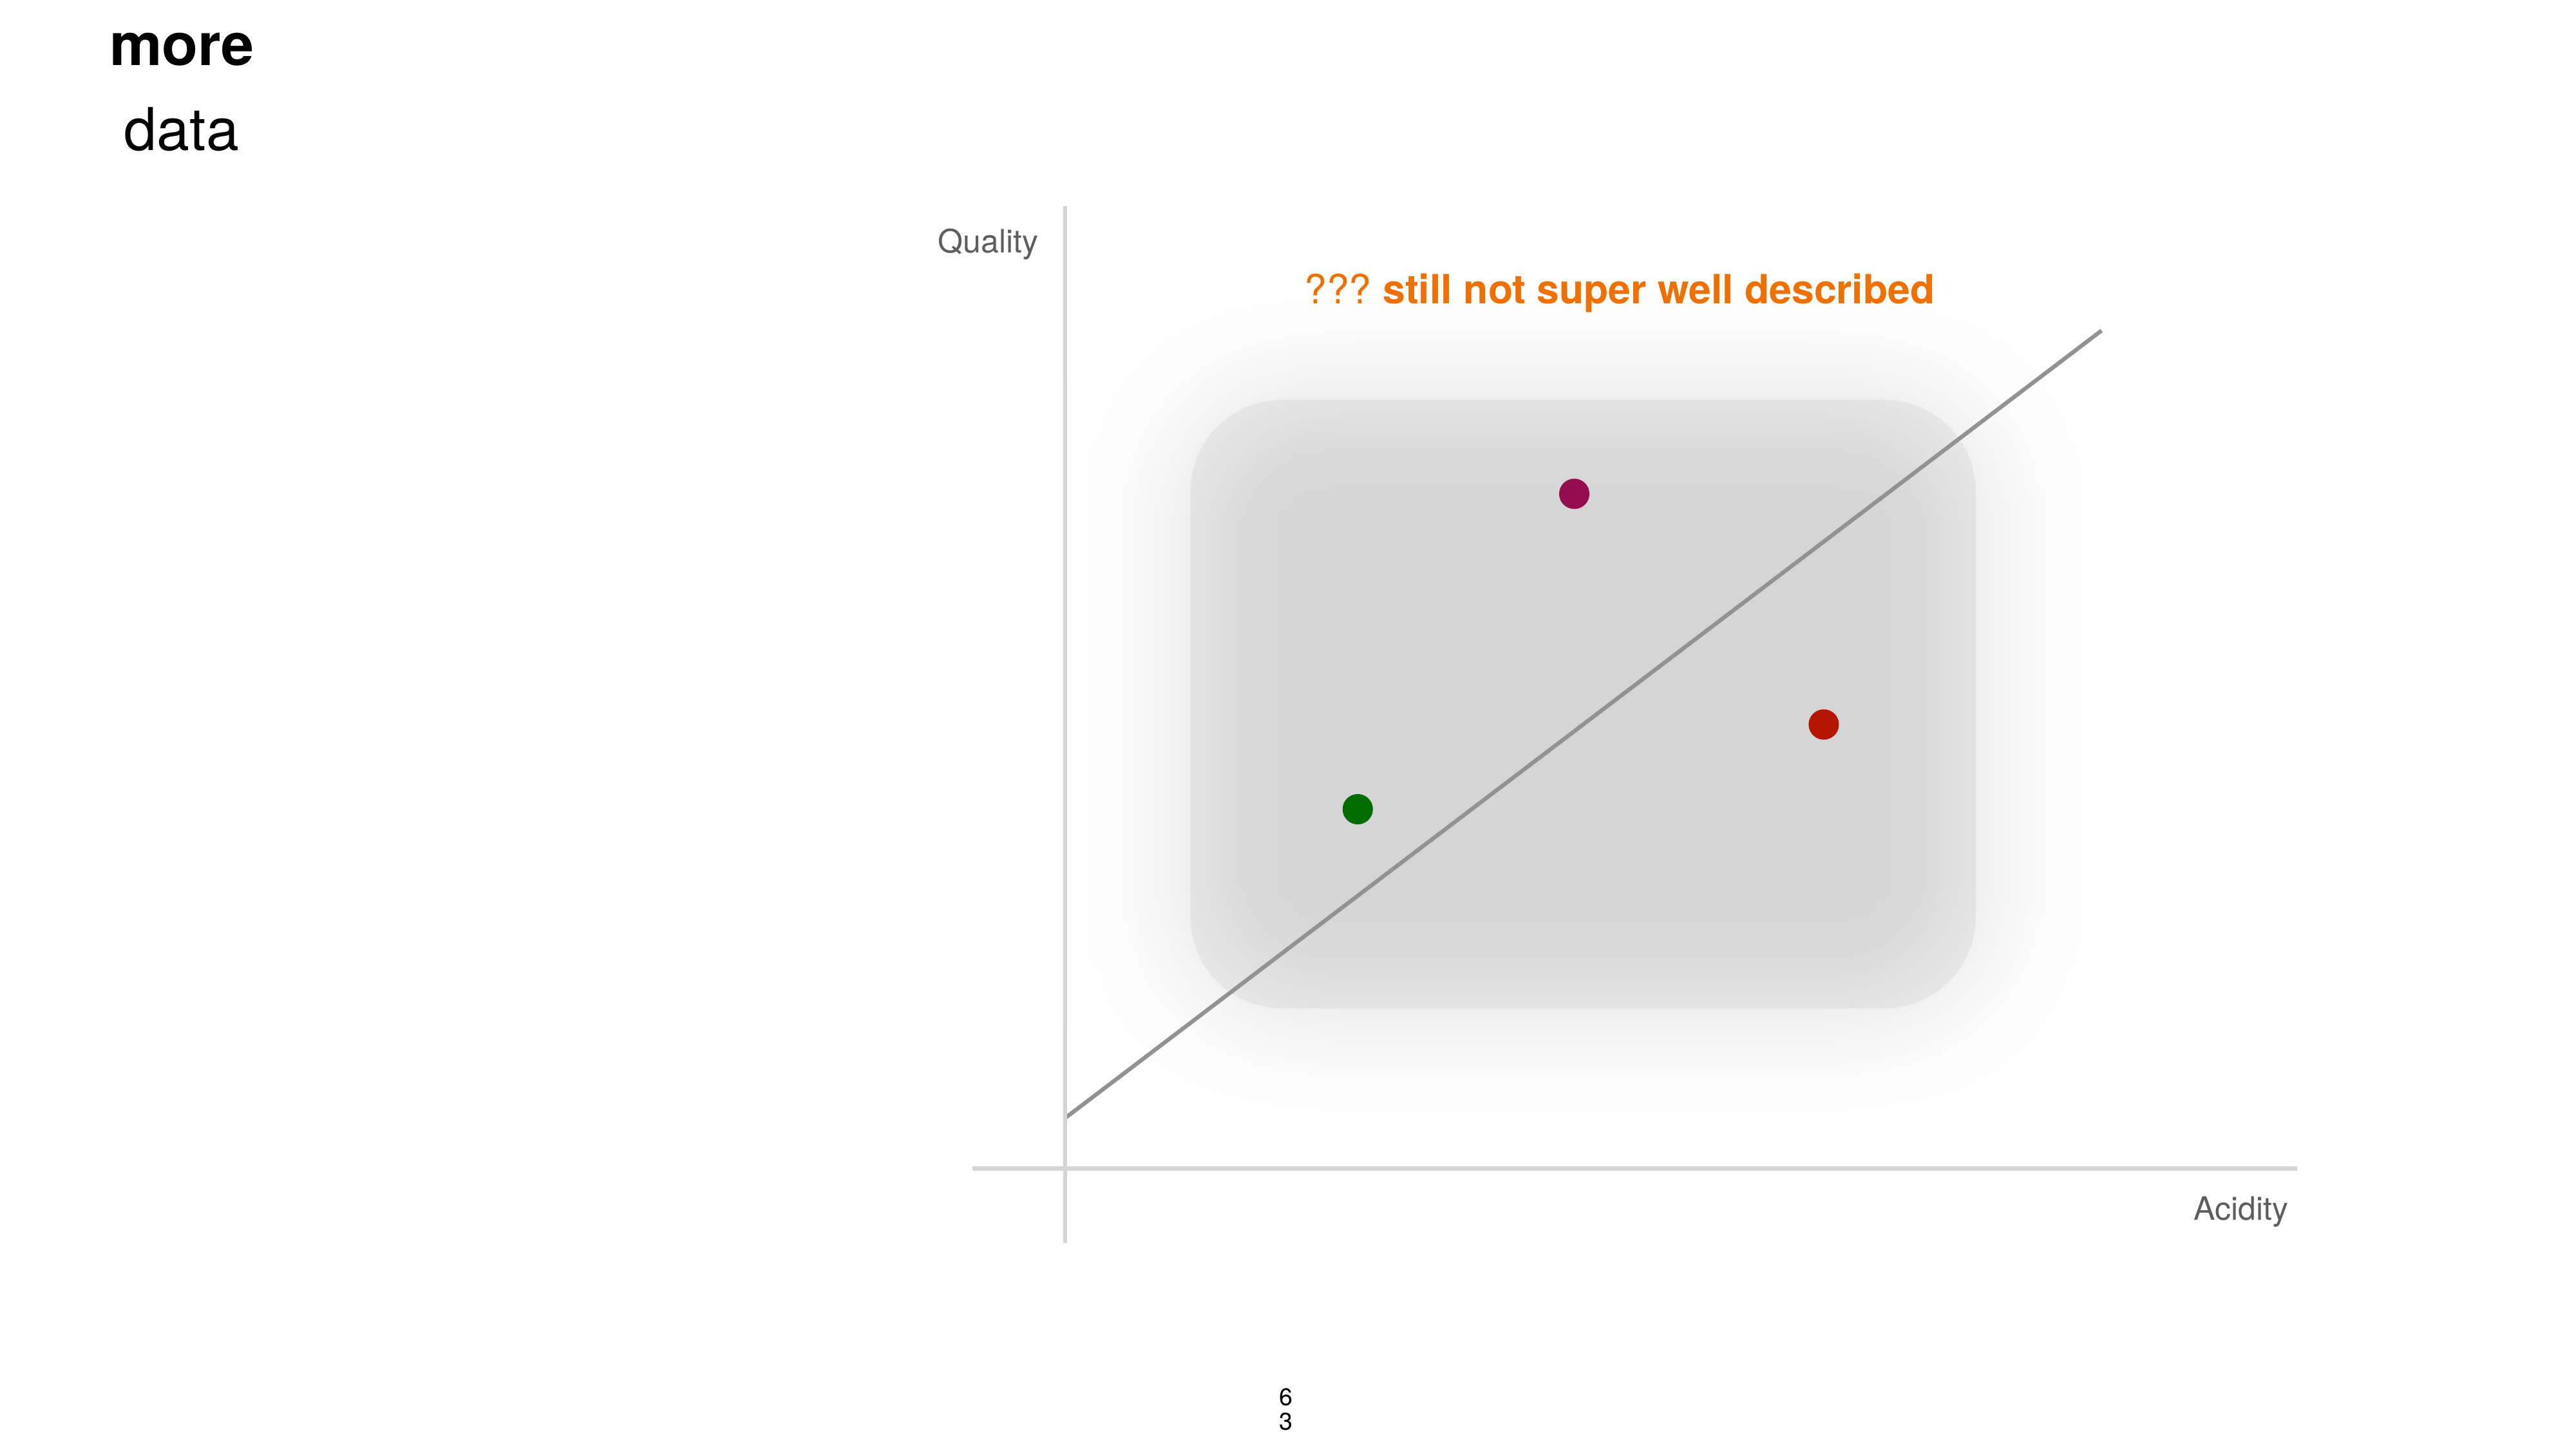

more data
Quality
??? still not super well described

Acidity
63